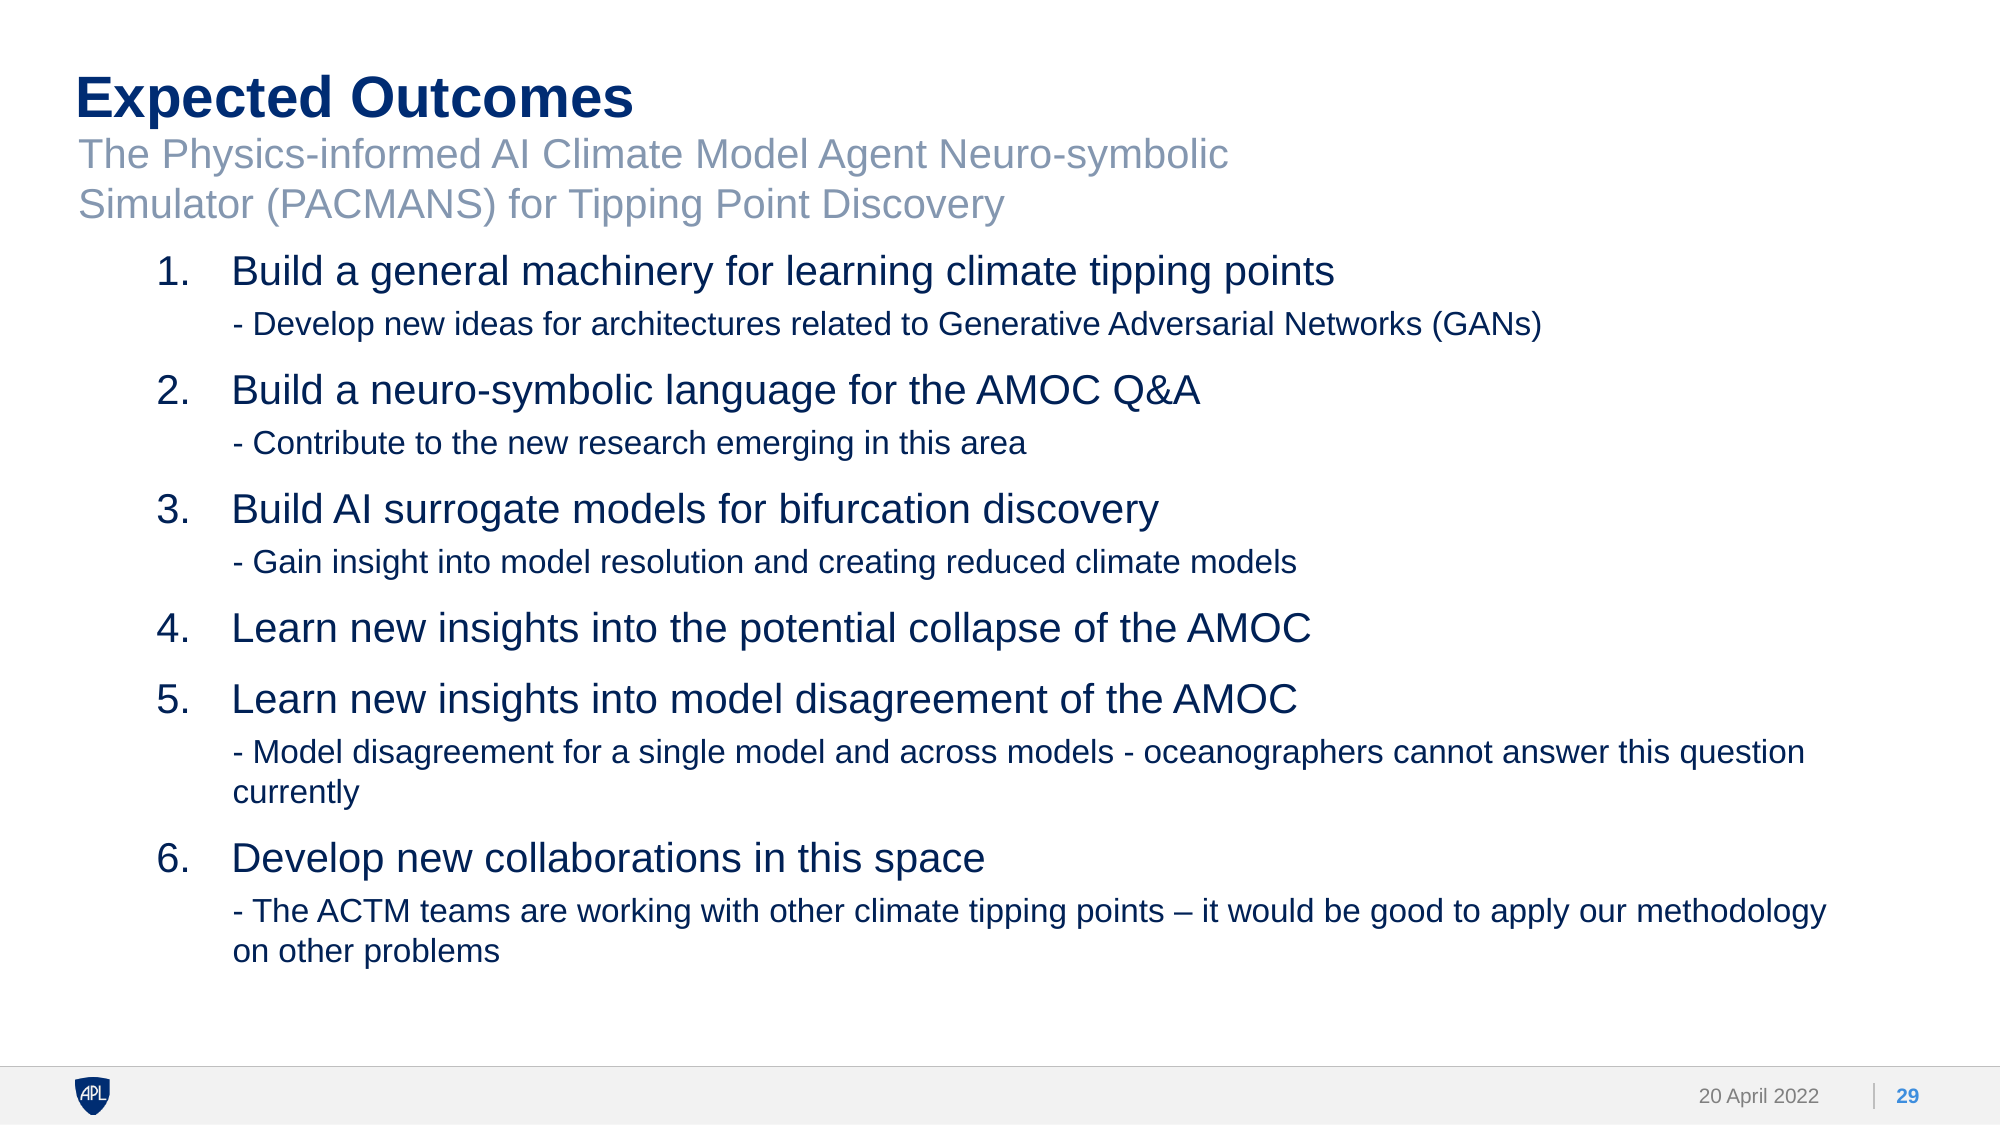

# Expected Outcomes
The Physics-informed AI Climate Model Agent Neuro-symbolic Simulator (PACMANS) for Tipping Point Discovery
Build a general machinery for learning climate tipping points
- Develop new ideas for architectures related to Generative Adversarial Networks (GANs)
Build a neuro-symbolic language for the AMOC Q&A
- Contribute to the new research emerging in this area
Build AI surrogate models for bifurcation discovery
- Gain insight into model resolution and creating reduced climate models
Learn new insights into the potential collapse of the AMOC
Learn new insights into model disagreement of the AMOC
- Model disagreement for a single model and across models - oceanographers cannot answer this question currently
Develop new collaborations in this space
- The ACTM teams are working with other climate tipping points – it would be good to apply our methodology on other problems

29
20 April 2022